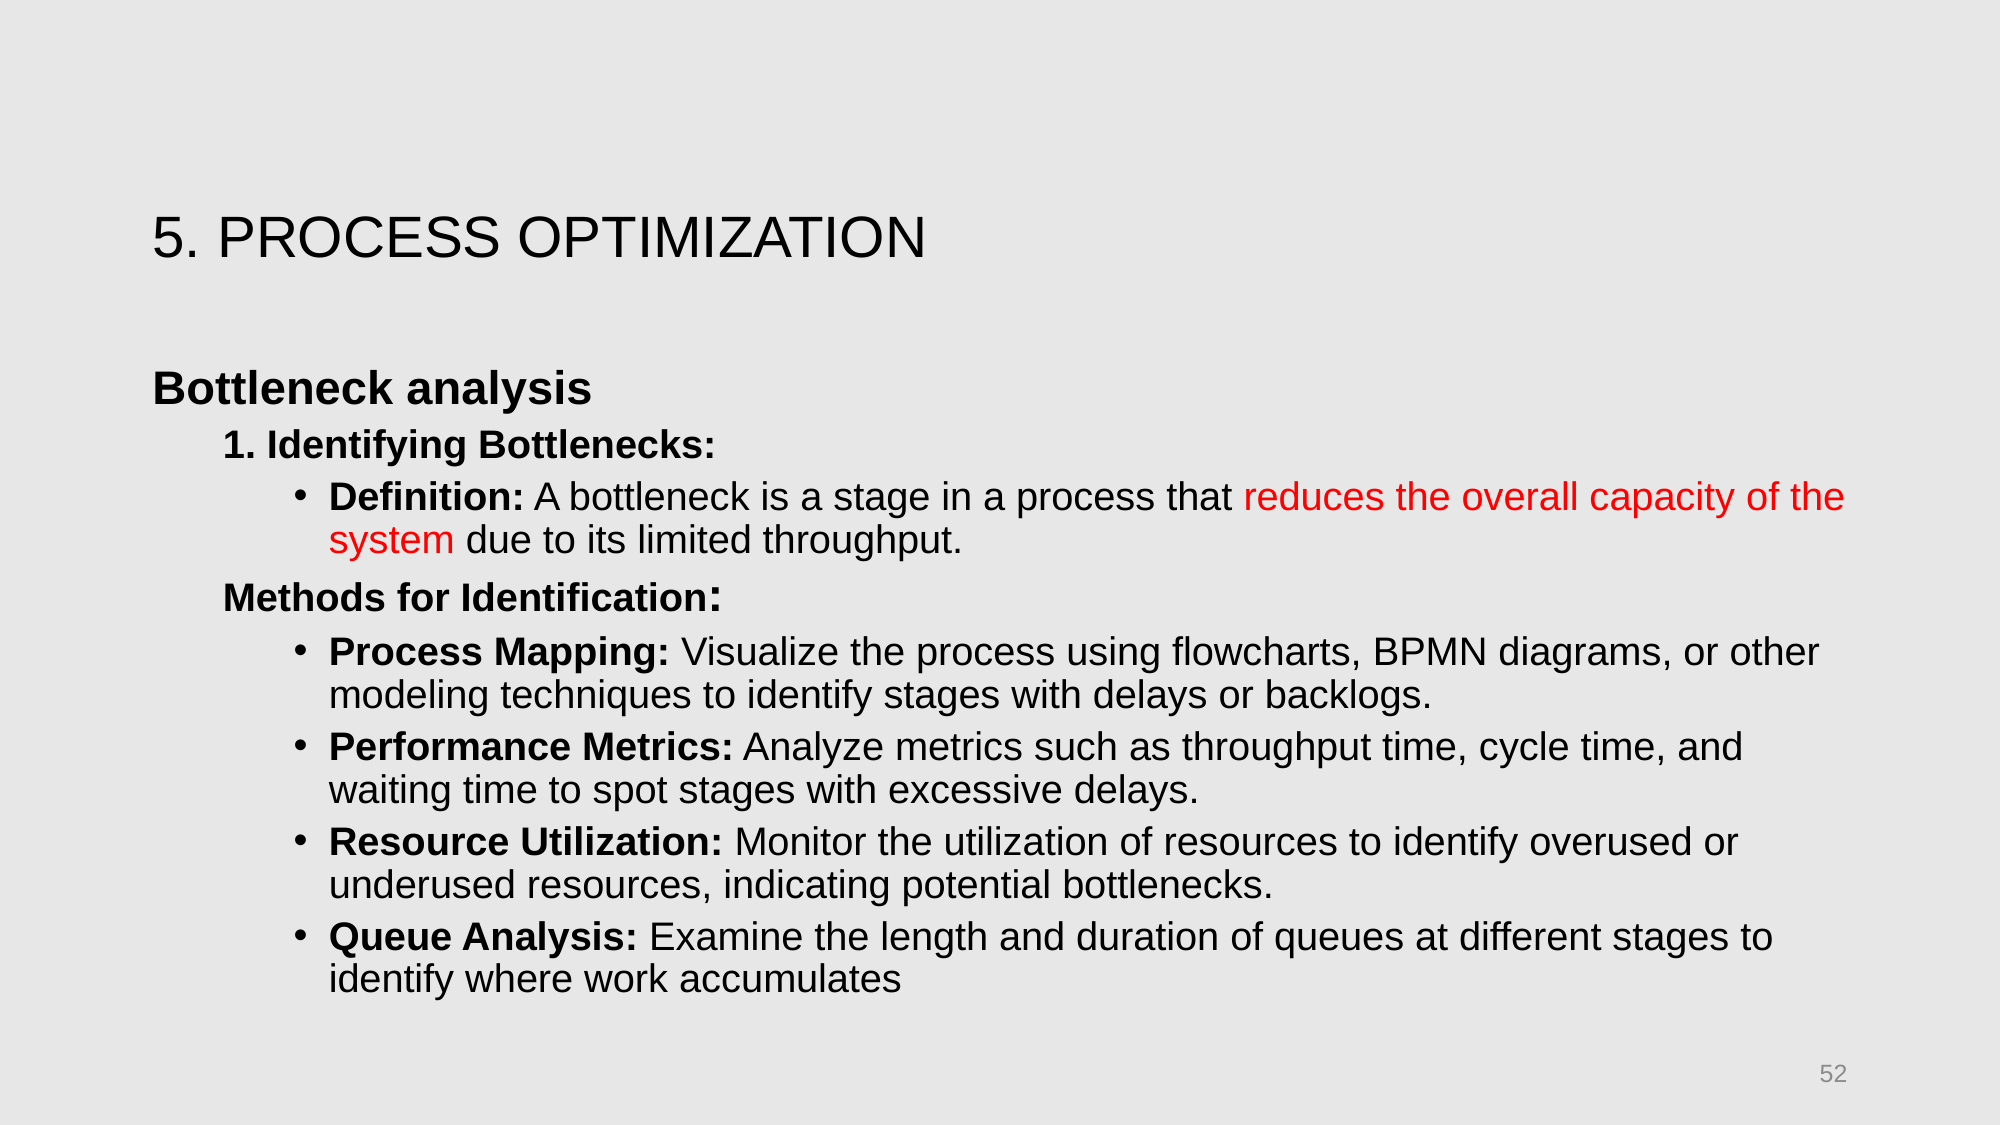

# 5. Process optimization
Bottleneck analysis
1. Identifying Bottlenecks:
Definition: A bottleneck is a stage in a process that reduces the overall capacity of the system due to its limited throughput.
Methods for Identification:
Process Mapping: Visualize the process using flowcharts, BPMN diagrams, or other modeling techniques to identify stages with delays or backlogs.
Performance Metrics: Analyze metrics such as throughput time, cycle time, and waiting time to spot stages with excessive delays.
Resource Utilization: Monitor the utilization of resources to identify overused or underused resources, indicating potential bottlenecks.
Queue Analysis: Examine the length and duration of queues at different stages to identify where work accumulates
52